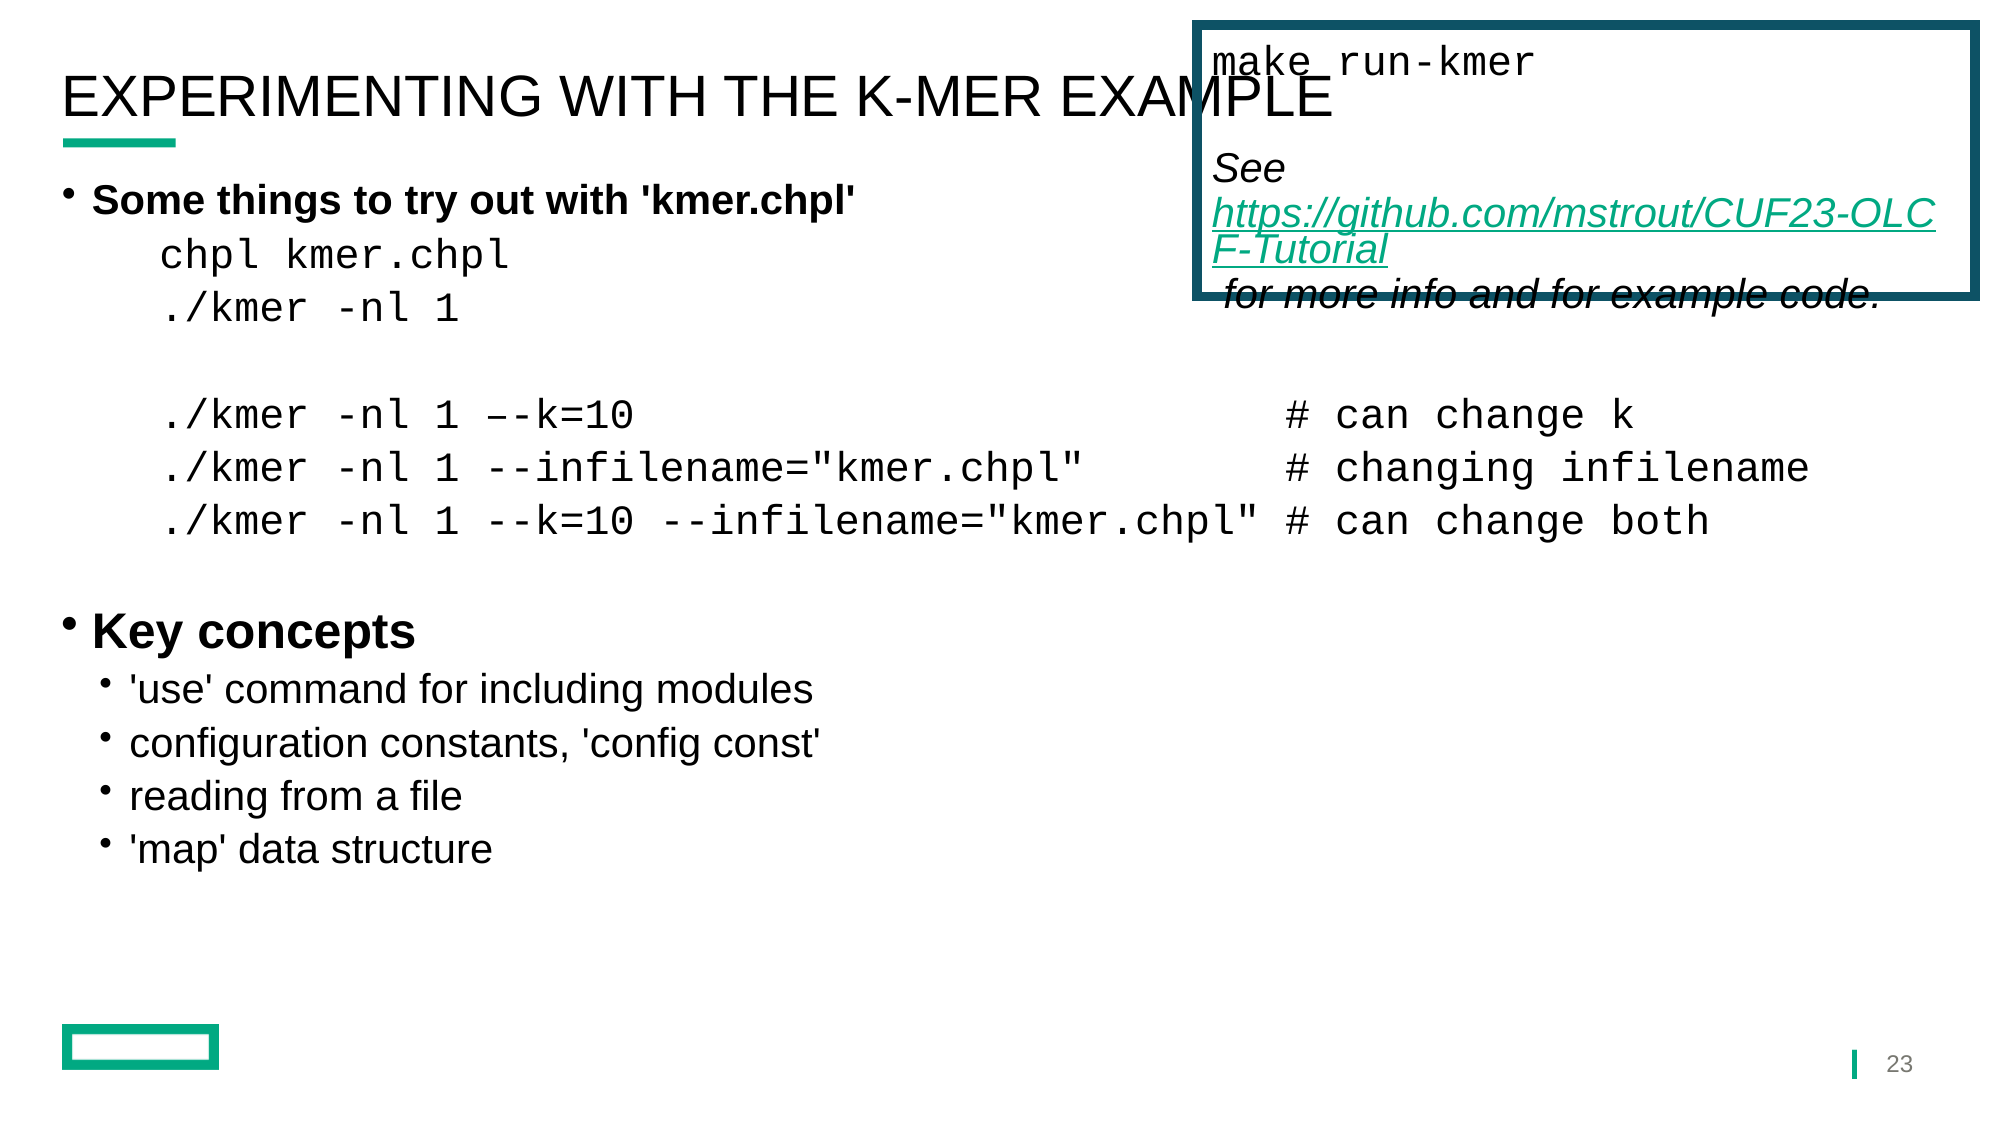

make run-kmer

See https://github.com/mstrout/CUF23-OLCF-Tutorial for more info and for example code.
# Experimenting with the k-mer Example
Some things to try out with 'kmer.chpl'
chpl kmer.chpl
./kmer -nl 1

./kmer -nl 1 –-k=10                          # can change k
./kmer -nl 1 --infilename="kmer.chpl"        # changing infilename
./kmer -nl 1 --k=10 --infilename="kmer.chpl" # can change both

Key concepts
'use' command for including modules
configuration constants, 'config const'
reading from a file
'map' data structure

23